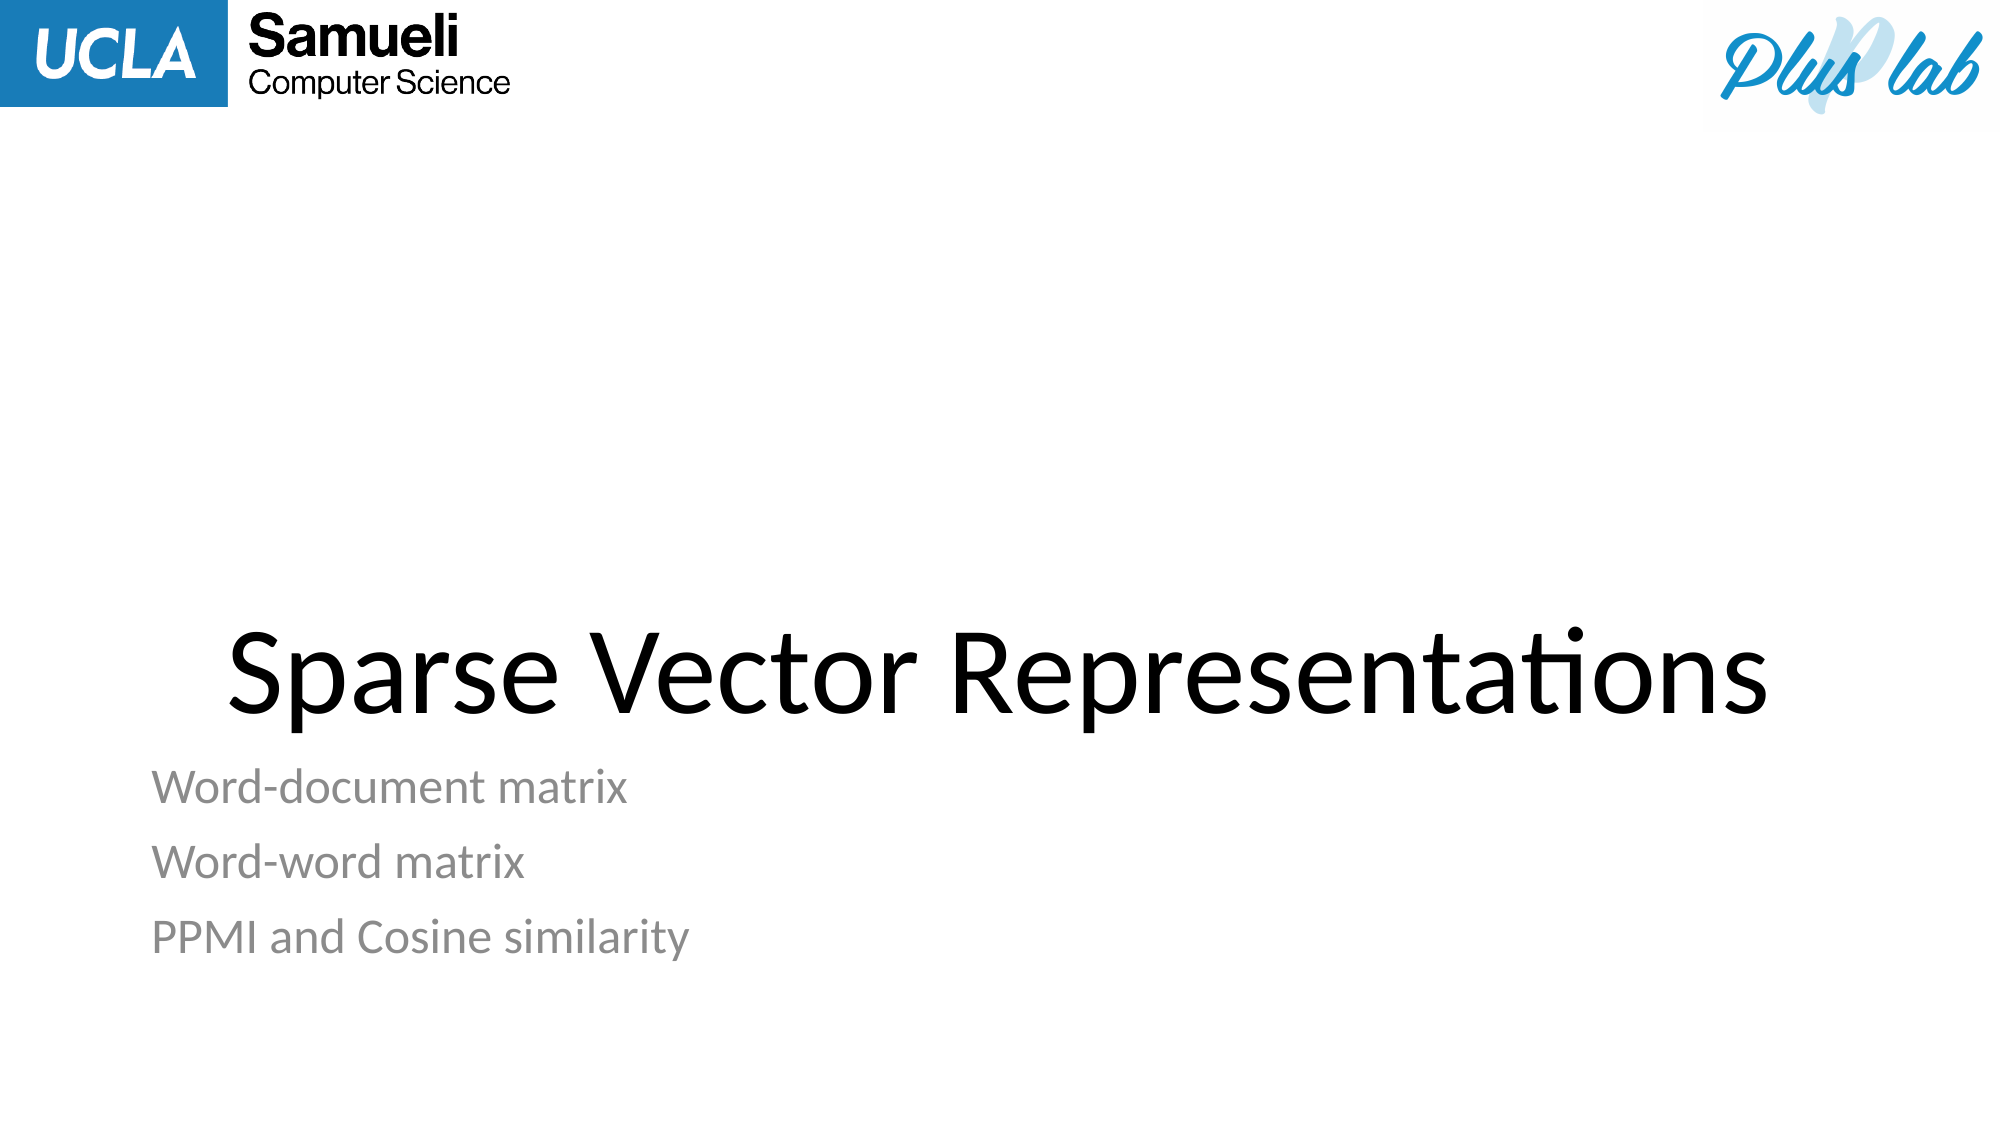

# Sparse Vector Representations
Word-document matrix
Word-word matrix
PPMI and Cosine similarity